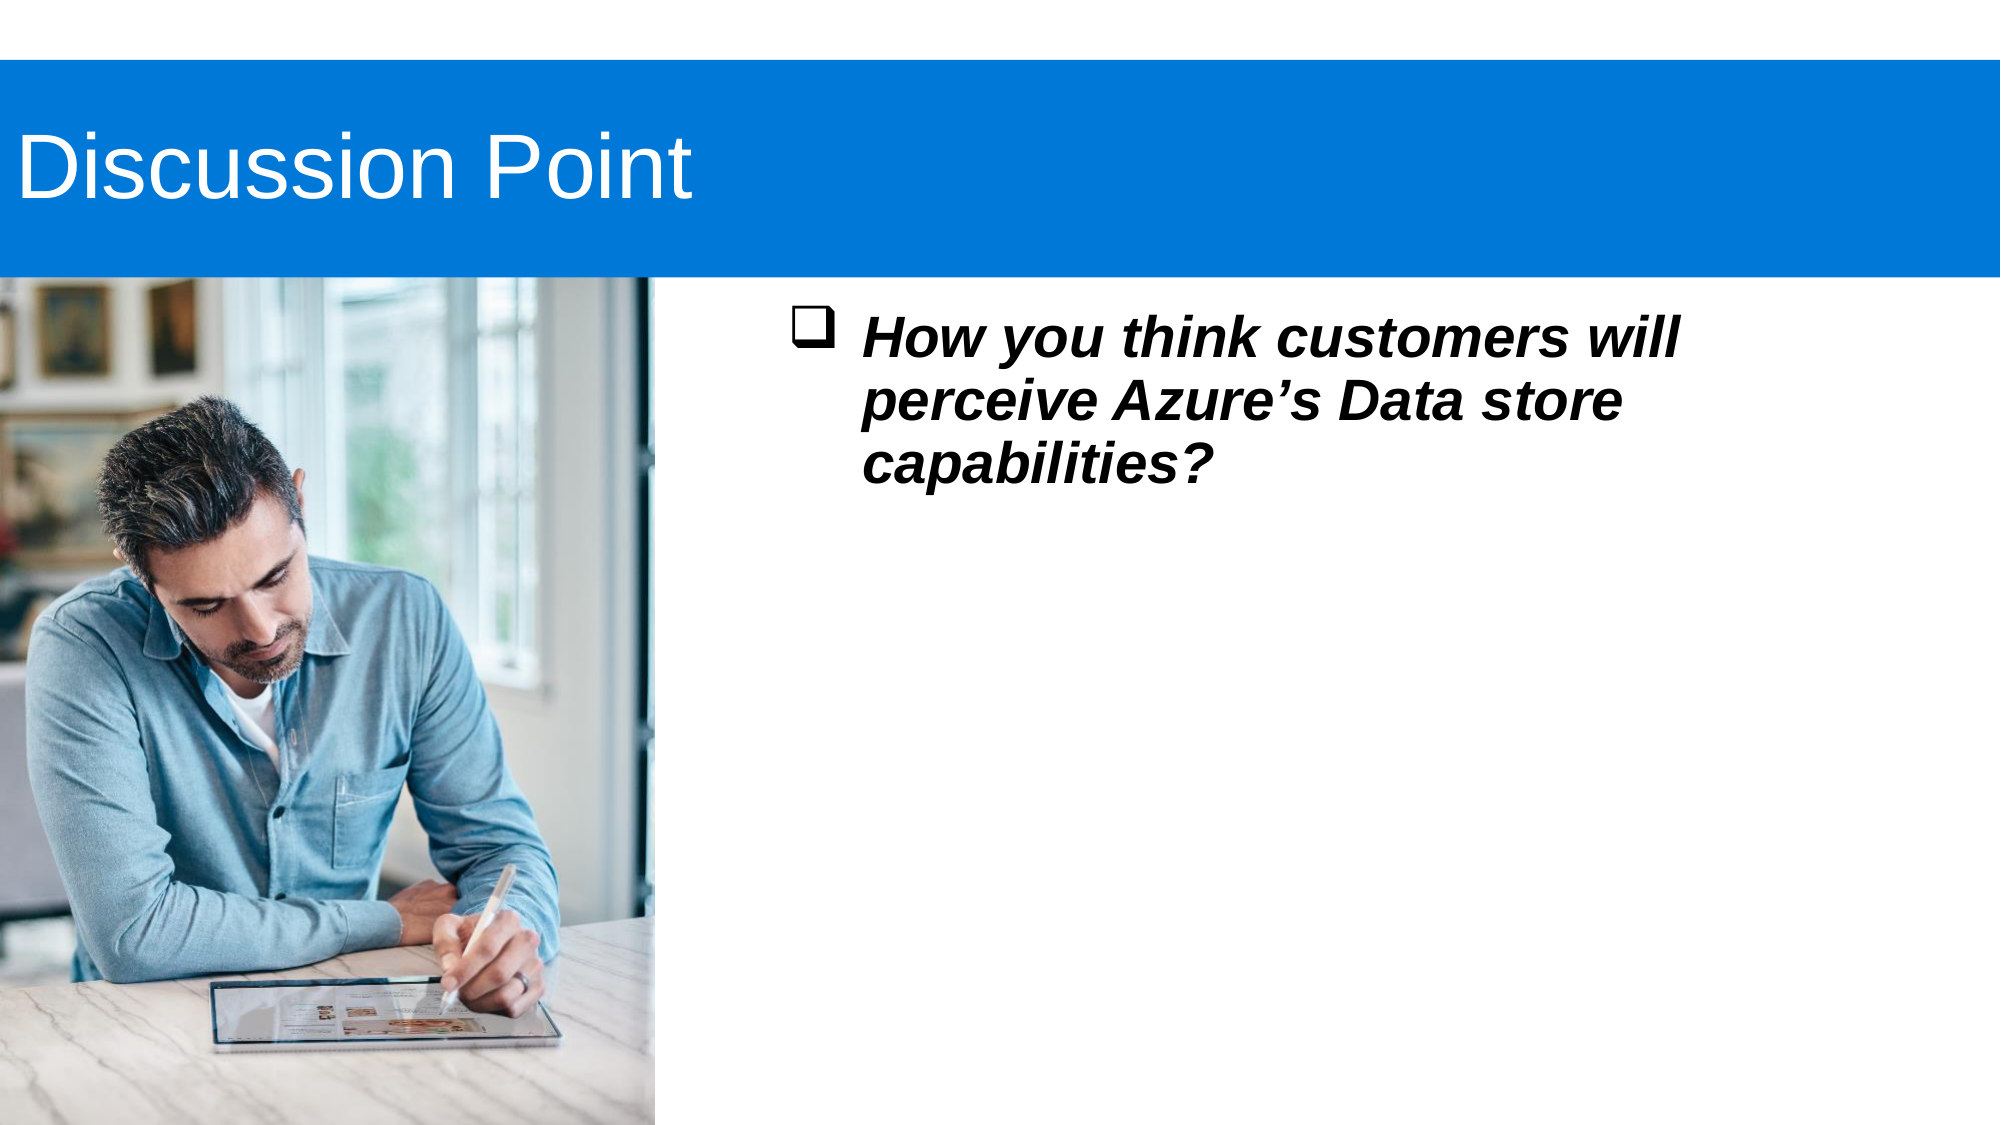

# Discussion Point
How you think customers will perceive Azure’s Data store capabilities?